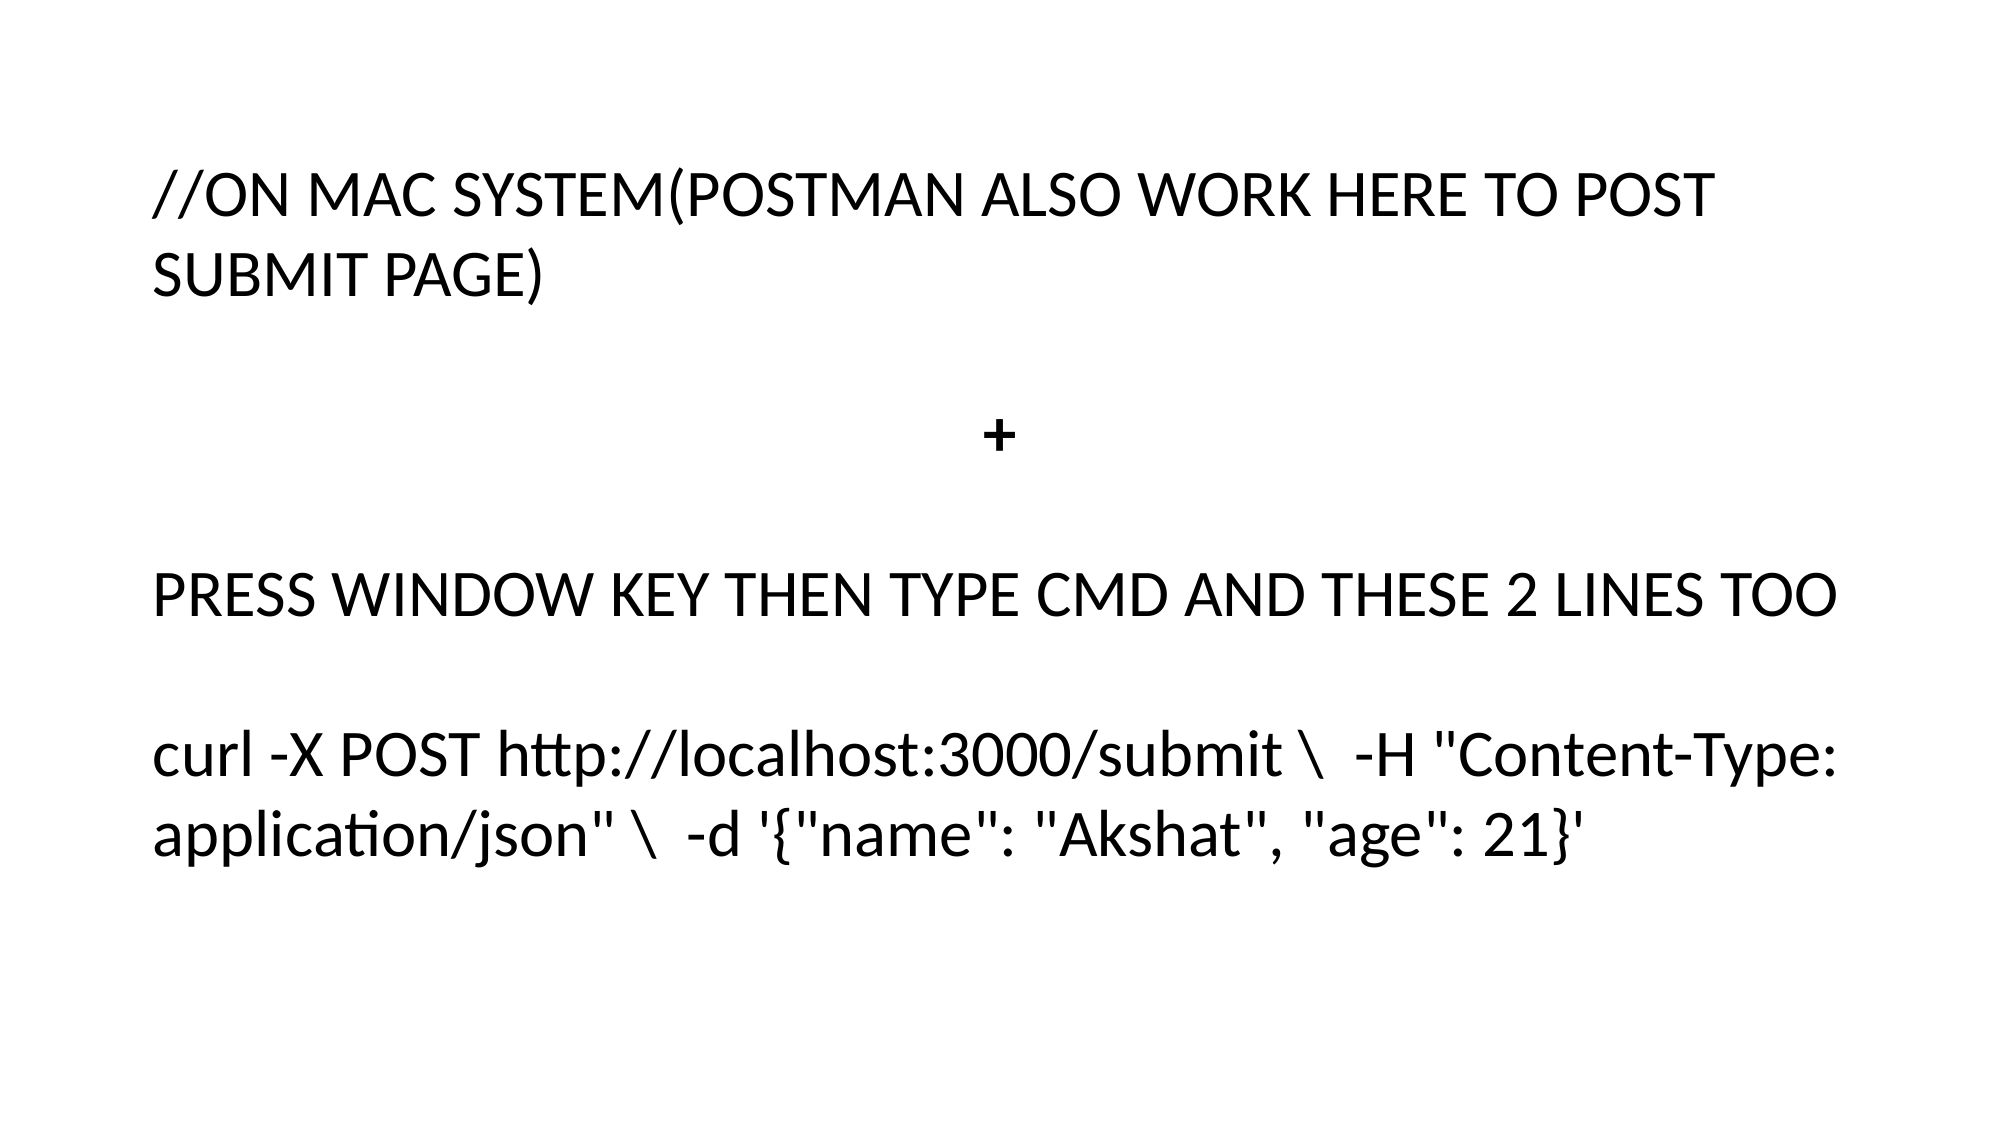

//ON MAC SYSTEM(POSTMAN ALSO WORK HERE TO POST SUBMIT PAGE)

+

PRESS WINDOW KEY THEN TYPE CMD AND THESE 2 LINES TOO

curl -X POST http://localhost:3000/submit \  -H "Content-Type: application/json" \  -d '{"name": "Akshat", "age": 21}'